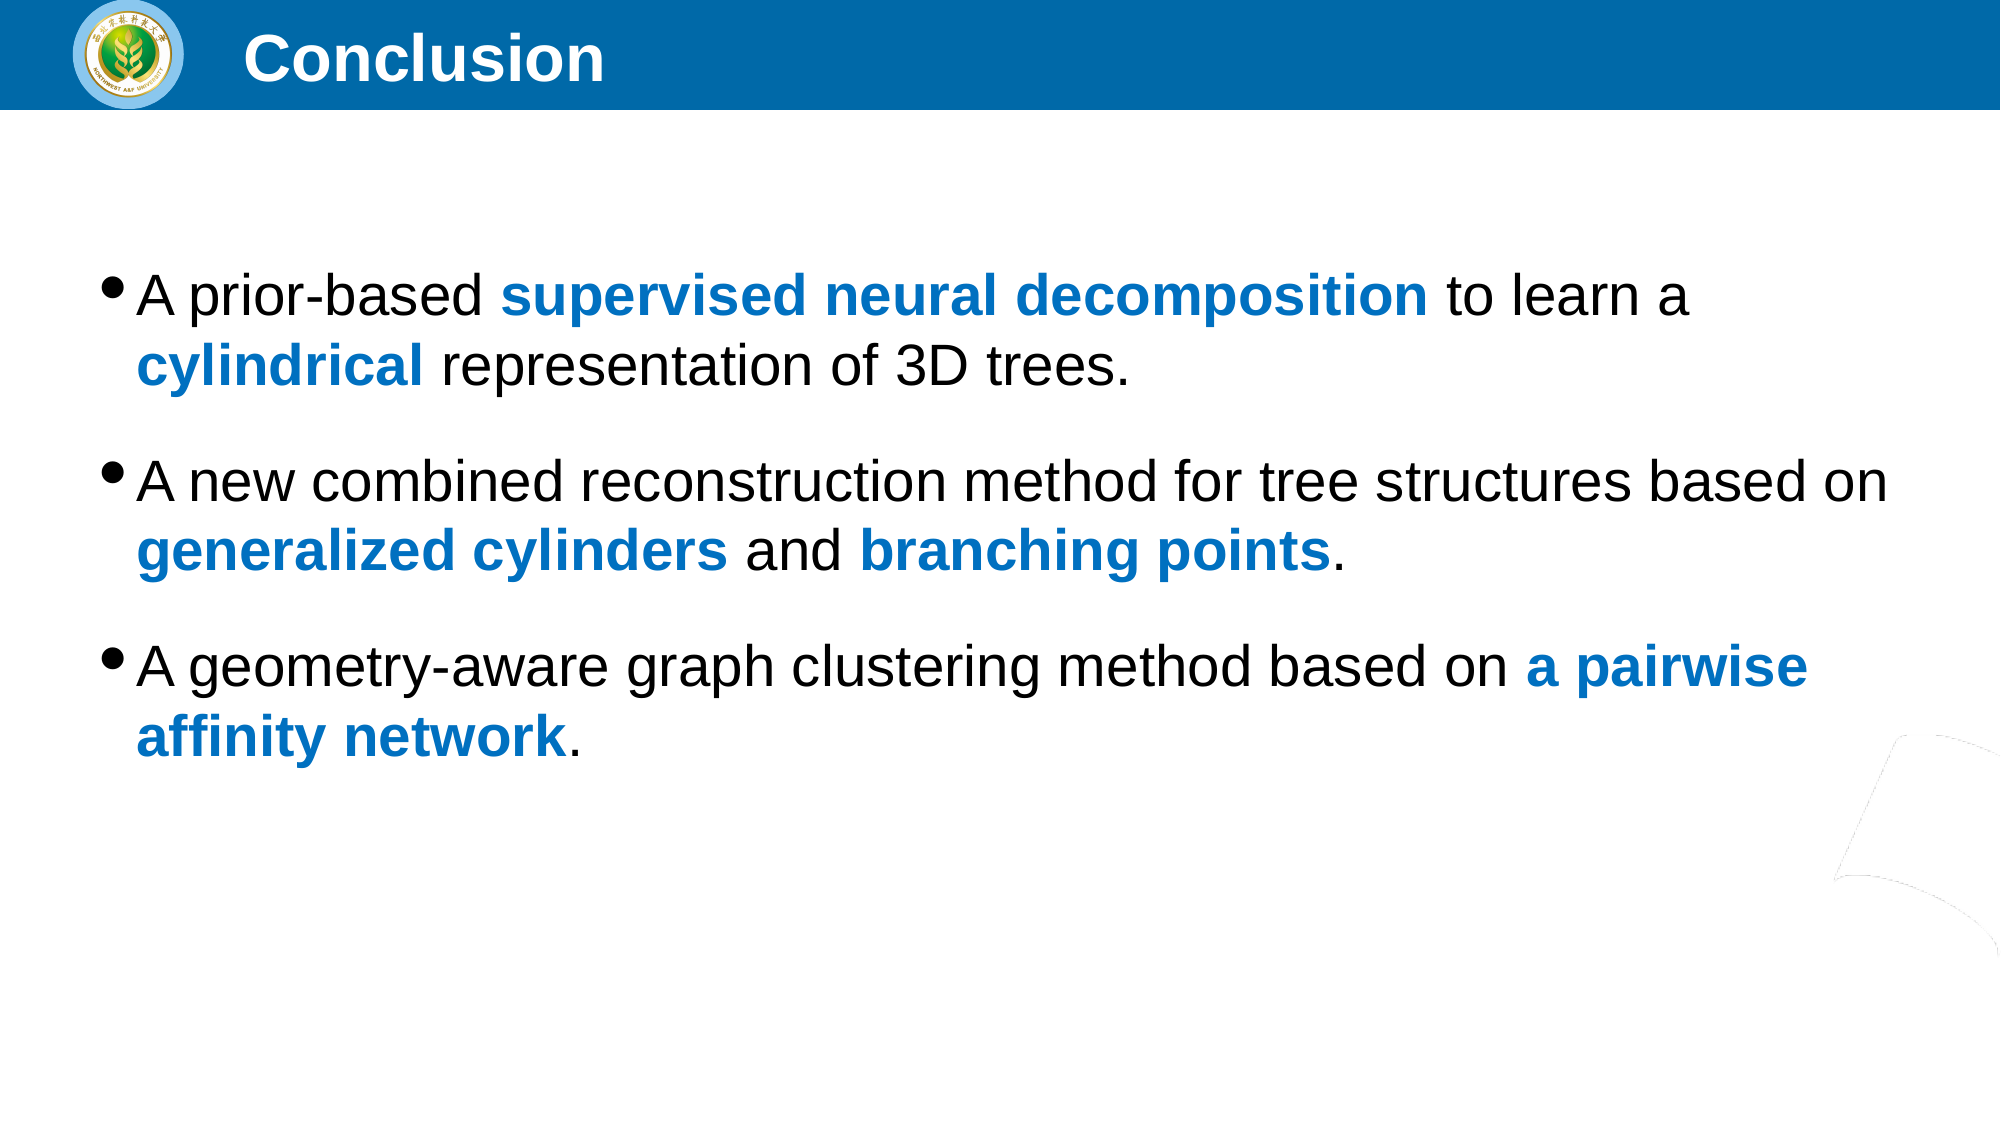

# Conclusion
A prior-based supervised neural decomposition to learn a cylindrical representation of 3D trees.
A new combined reconstruction method for tree structures based on generalized cylinders and branching points.
A geometry-aware graph clustering method based on a pairwise affinity network.